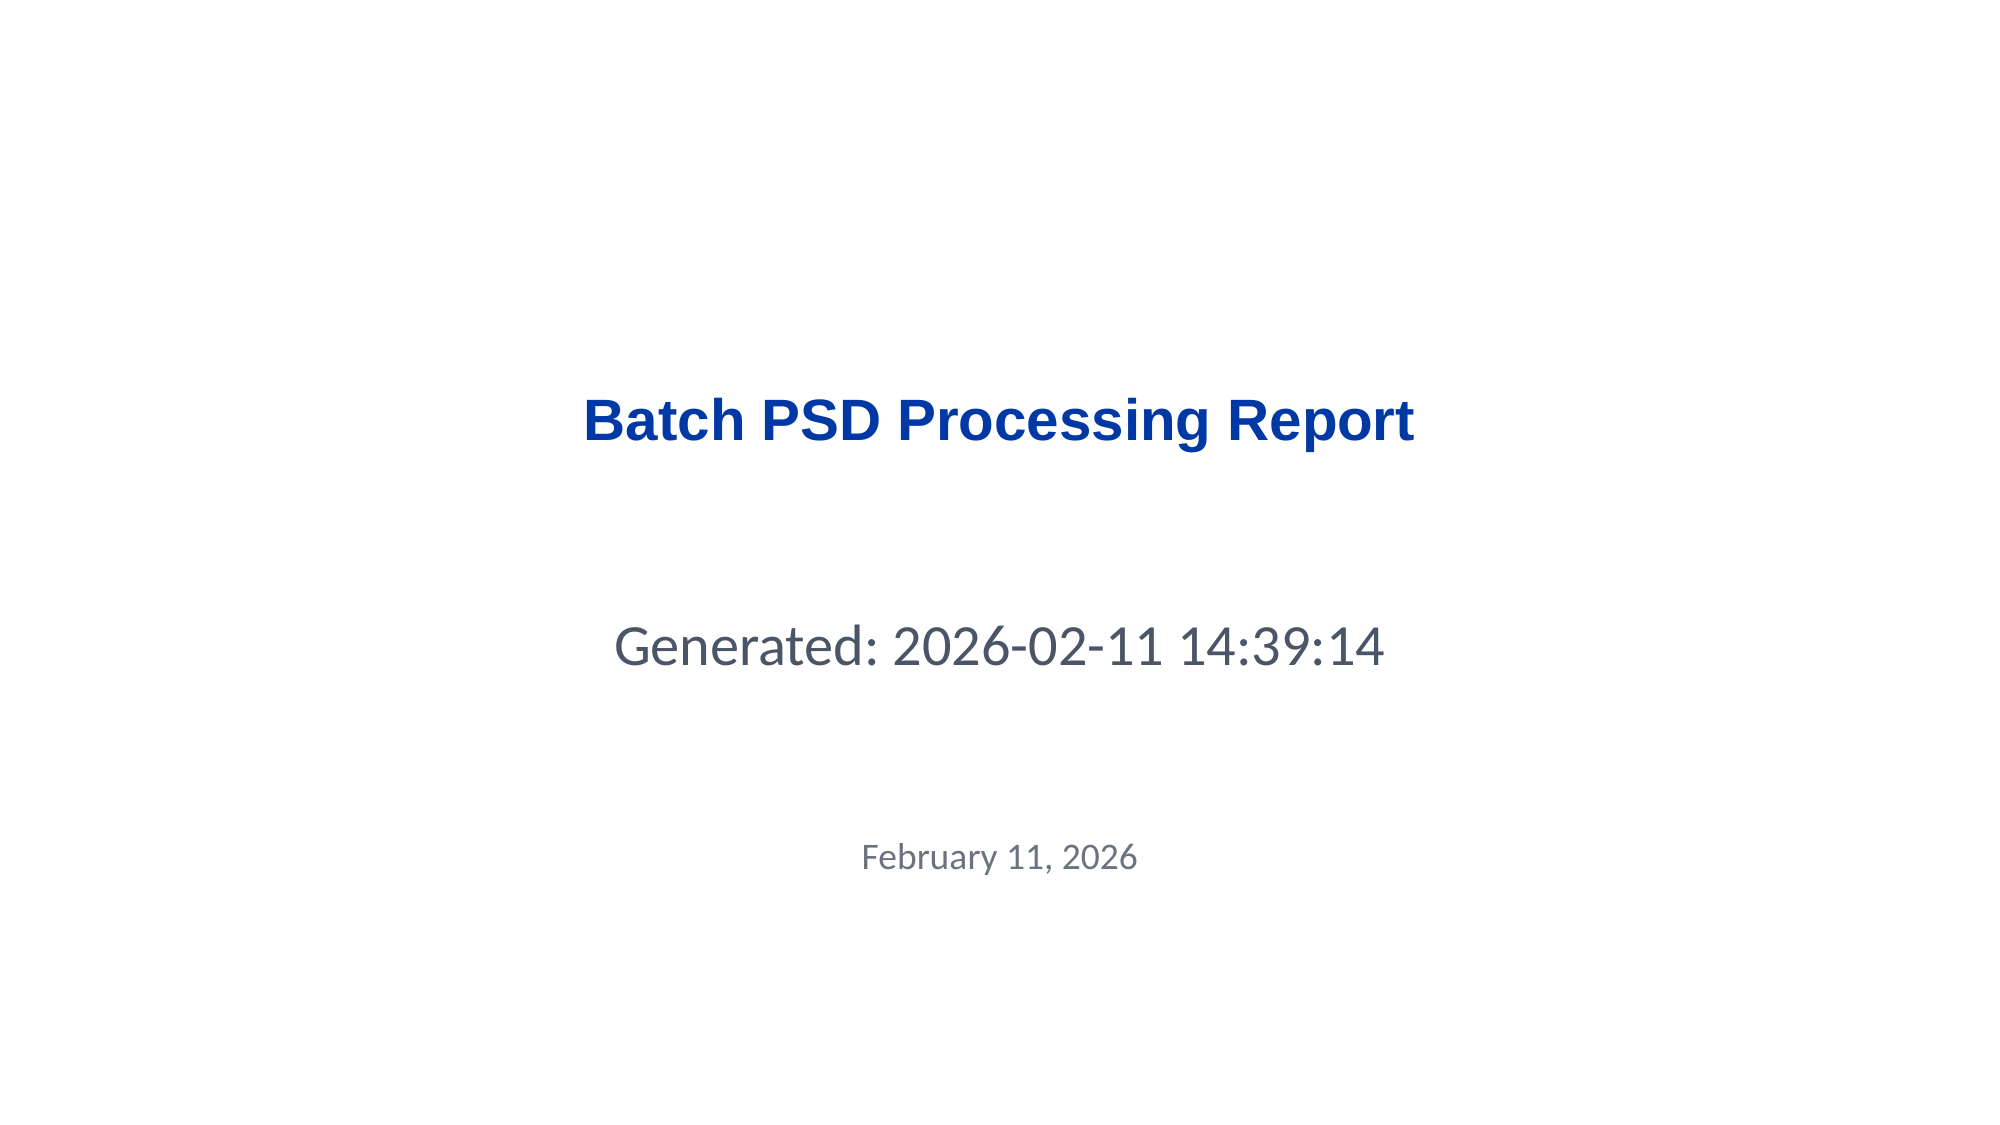

Batch PSD Processing Report
Generated: 2026-02-11 14:39:14
February 11, 2026